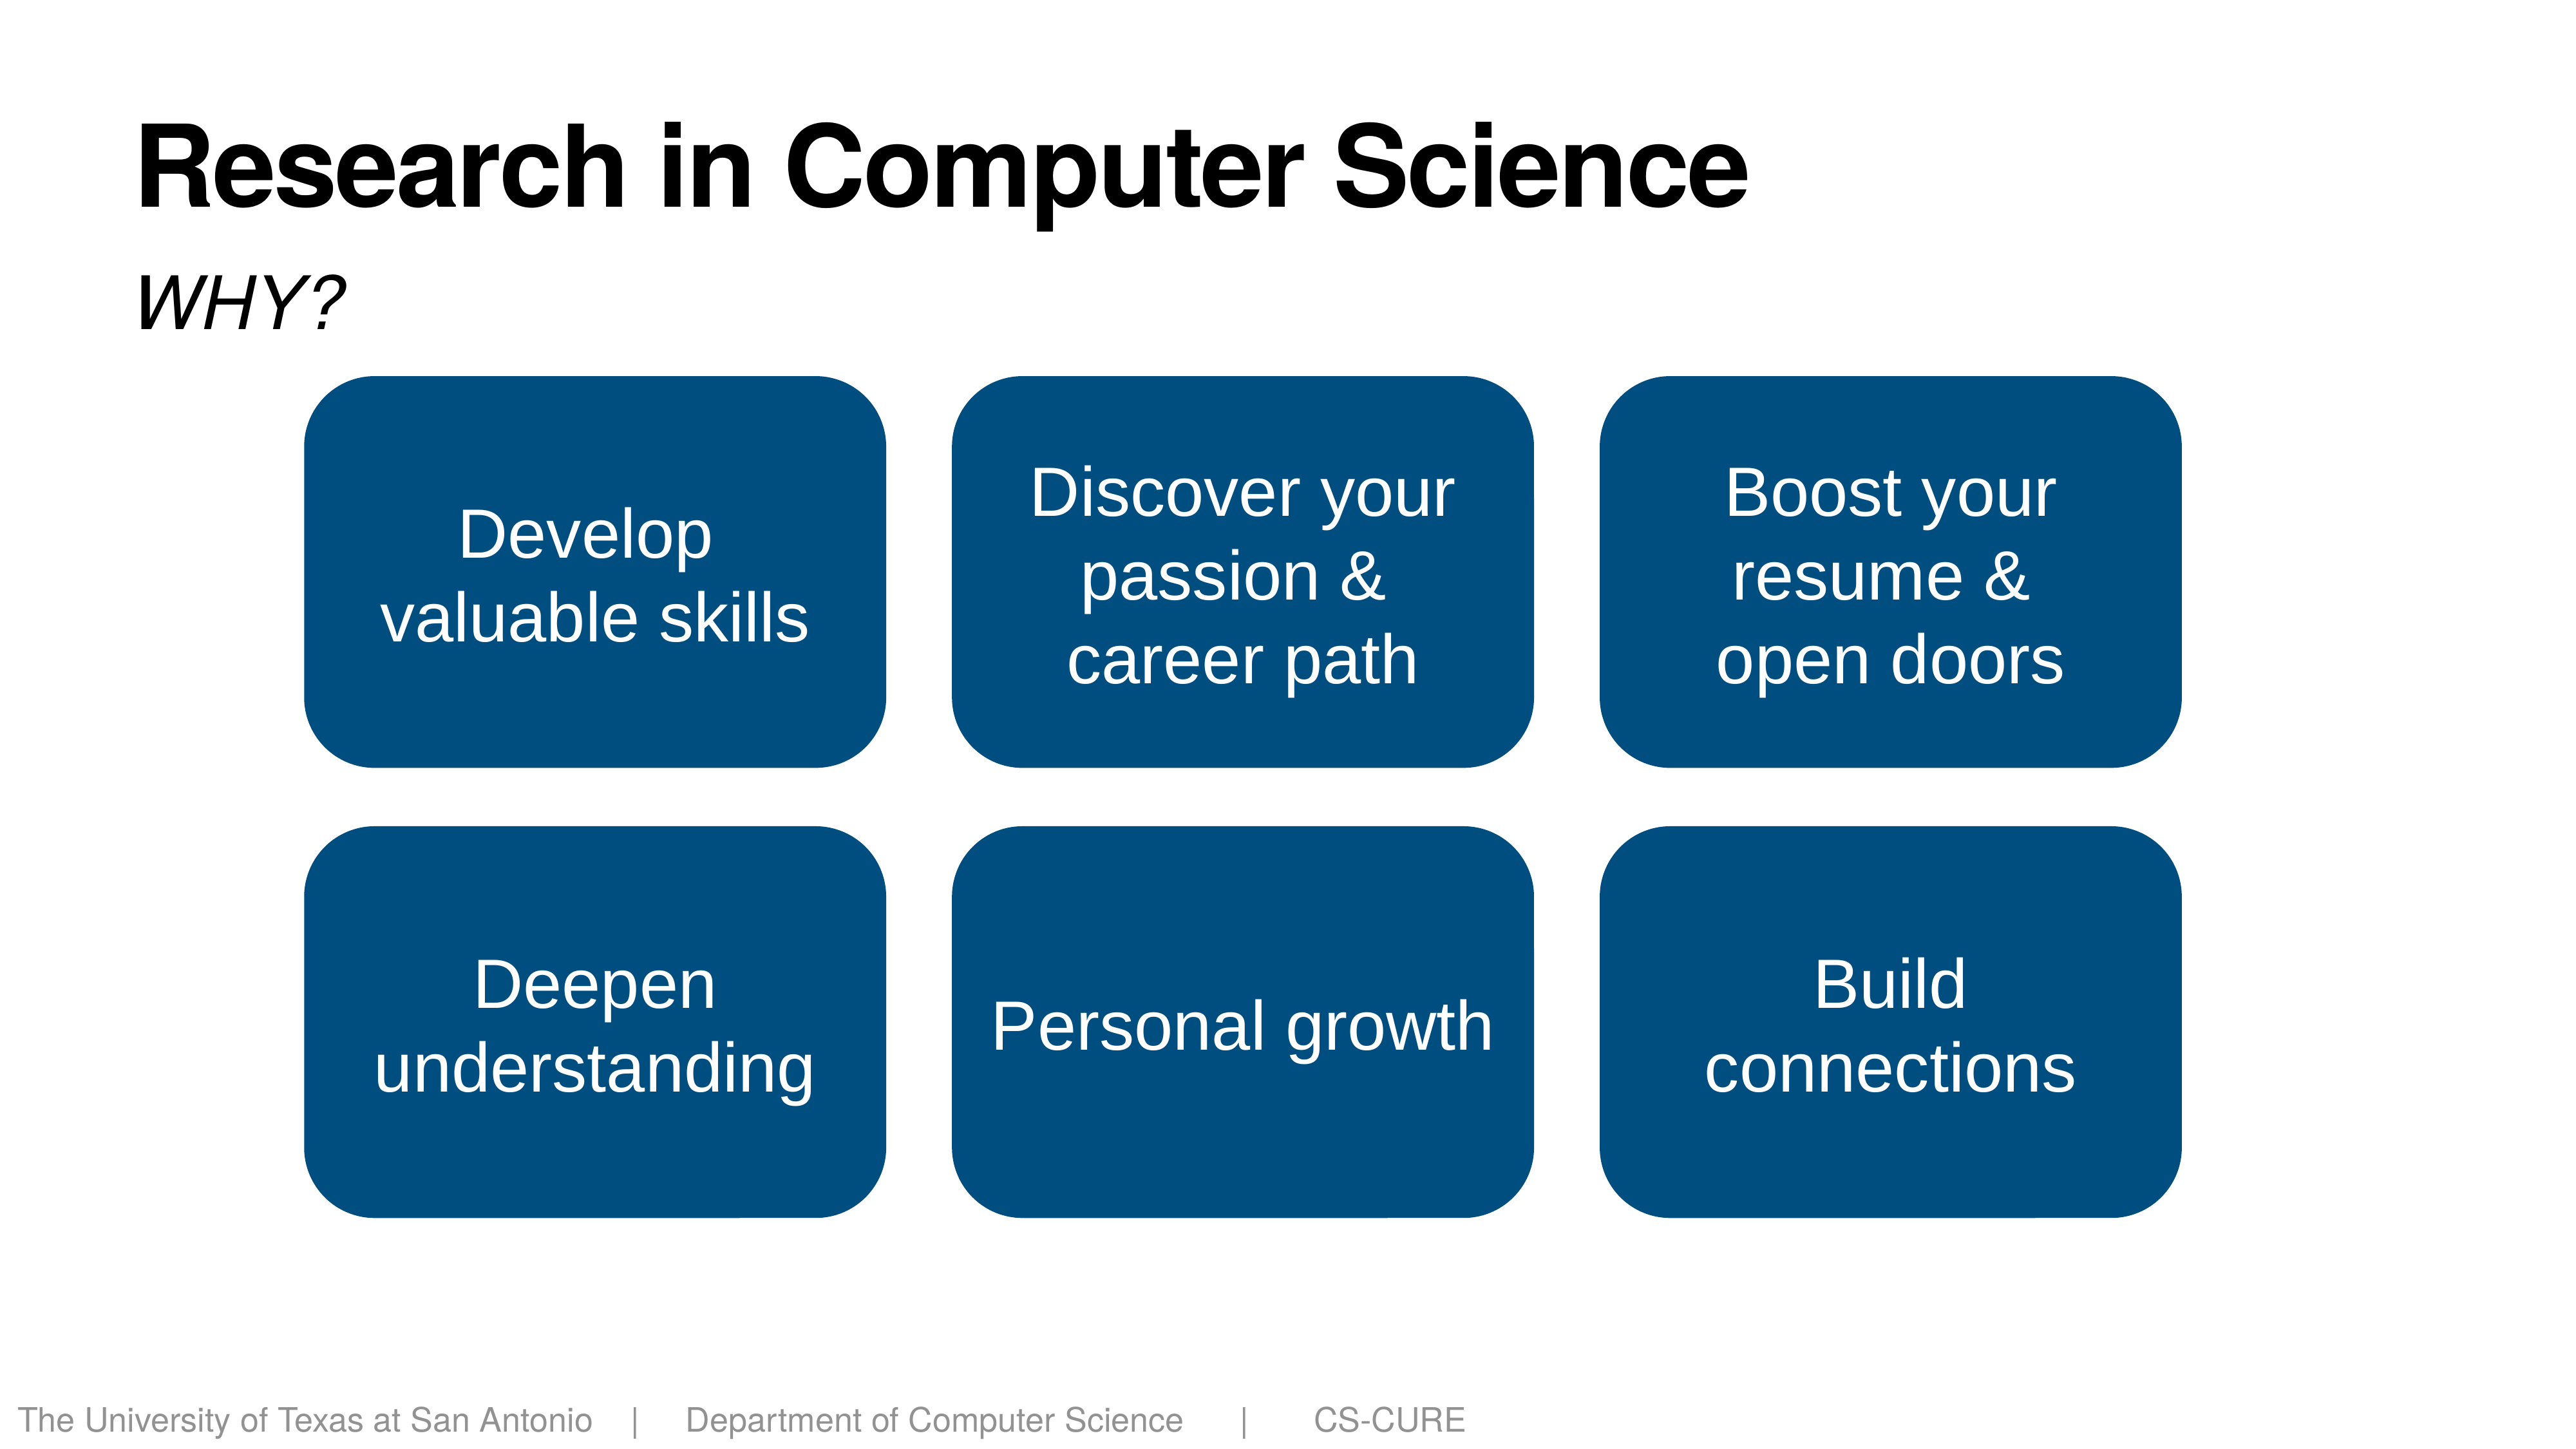

# Research in Computer Science
WHY?
Develop
valuable skills
Discover your passion &
career path
Boost your resume &
open doors
Deepen understanding
Personal growth
Build connections
7